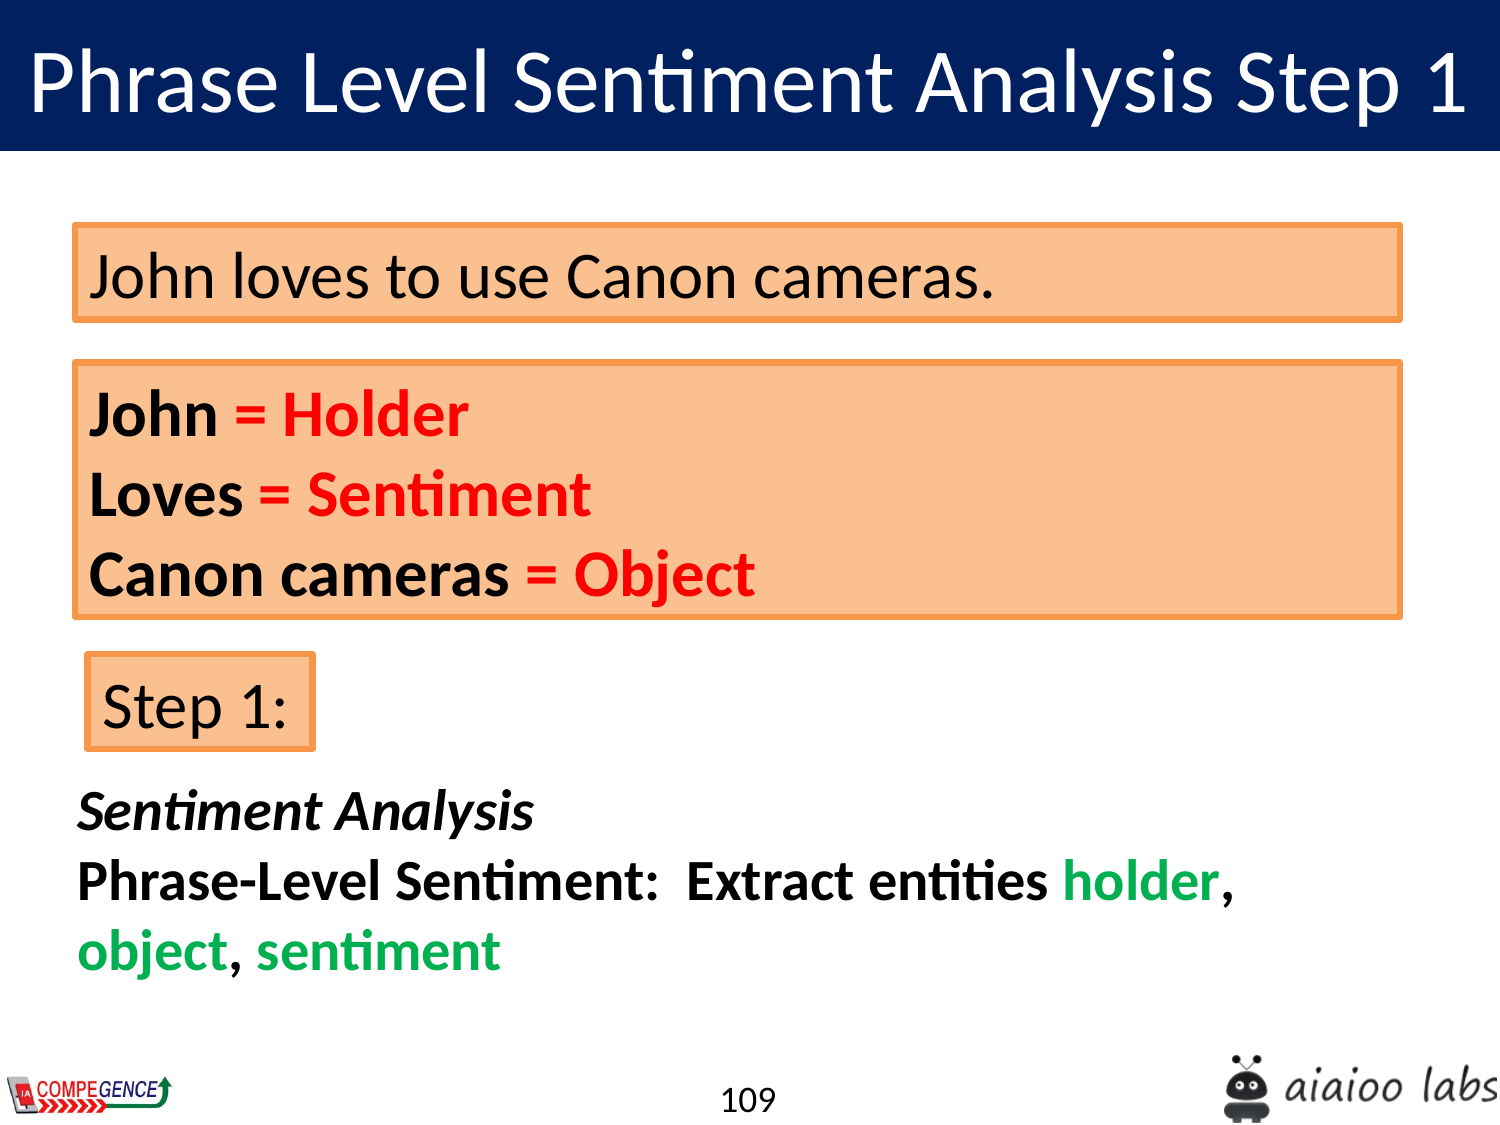

Phrase Level Sentiment Analysis Step 1

John loves to use Canon cameras.
John = Holder
Loves = Sentiment
Canon cameras = Object
Step 1:
Sentiment Analysis
Phrase-Level Sentiment:  Extract entities holder, object, sentiment